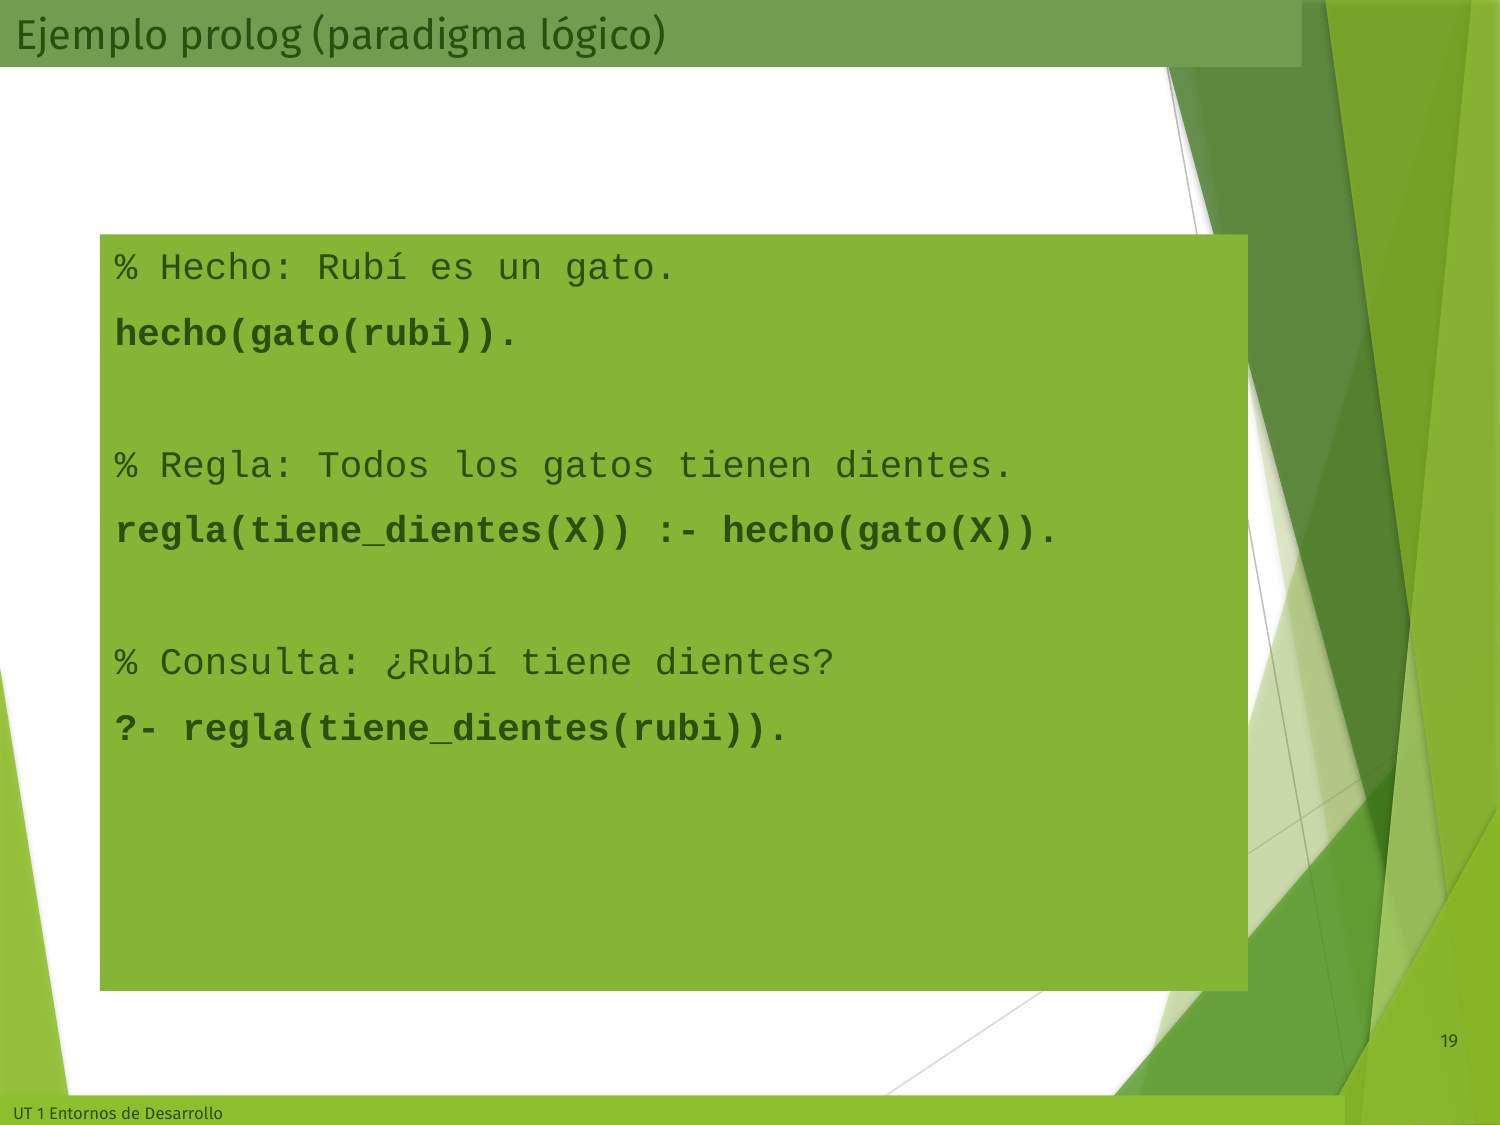

# Ejemplo prolog (paradigma lógico)
% Hecho: Rubí es un gato.
hecho(gato(rubi)).

% Regla: Todos los gatos tienen dientes.
regla(tiene_dientes(X)) :- hecho(gato(X)).

% Consulta: ¿Rubí tiene dientes?
?- regla(tiene_dientes(rubi)).

19